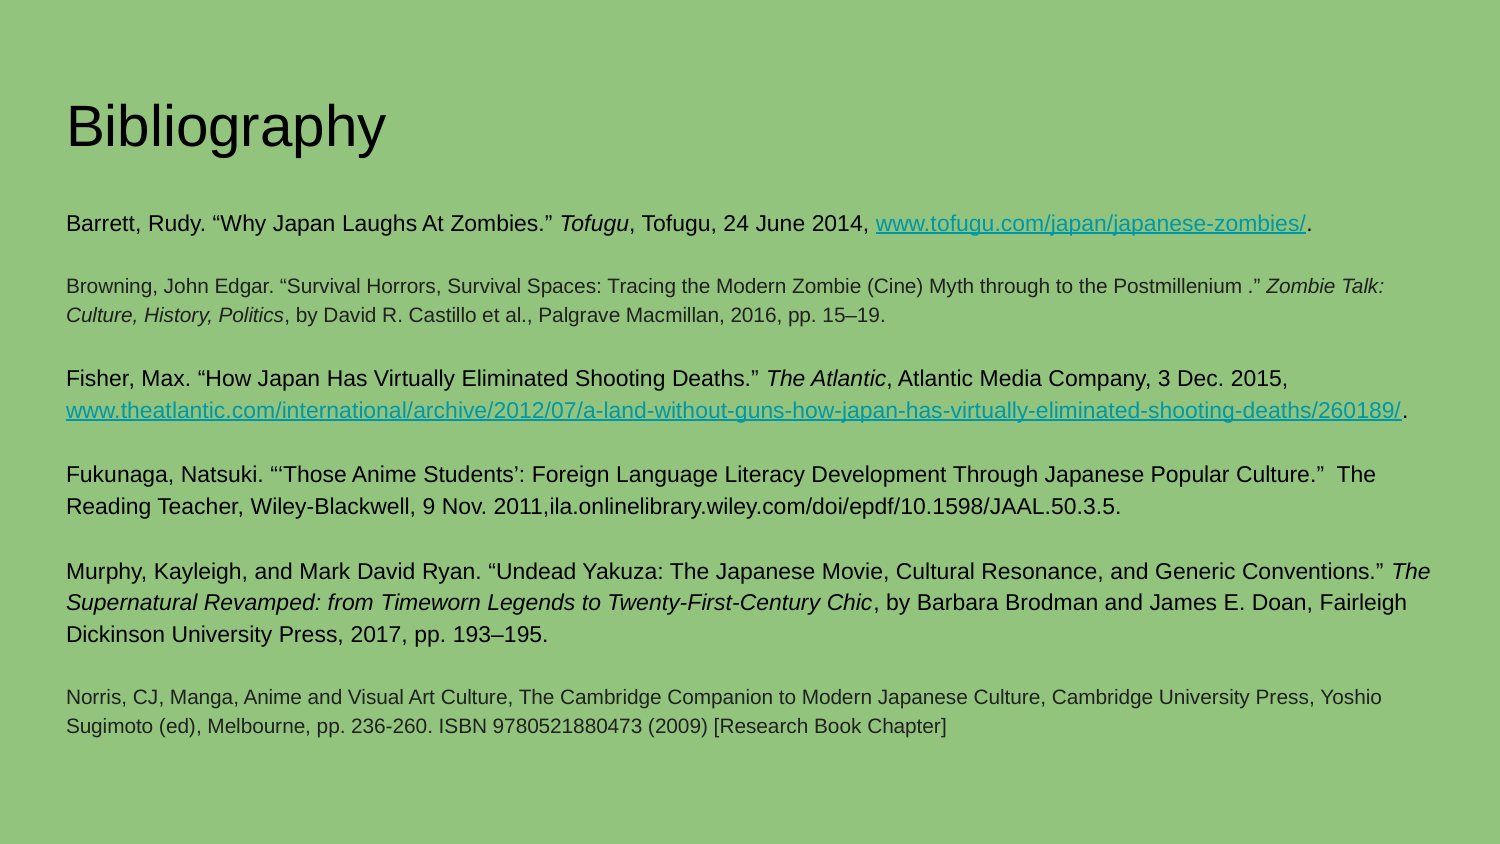

# Bibliography
Barrett, Rudy. “Why Japan Laughs At Zombies.” Tofugu, Tofugu, 24 June 2014, www.tofugu.com/japan/japanese-zombies/.
Browning, John Edgar. “Survival Horrors, Survival Spaces: Tracing the Modern Zombie (Cine) Myth through to the Postmillenium .” Zombie Talk: Culture, History, Politics, by David R. Castillo et al., Palgrave Macmillan, 2016, pp. 15–19.
Fisher, Max. “How Japan Has Virtually Eliminated Shooting Deaths.” The Atlantic, Atlantic Media Company, 3 Dec. 2015, www.theatlantic.com/international/archive/2012/07/a-land-without-guns-how-japan-has-virtually-eliminated-shooting-deaths/260189/.
Fukunaga, Natsuki. “‘Those Anime Students’: Foreign Language Literacy Development Through Japanese Popular Culture.”  The Reading Teacher, Wiley-Blackwell, 9 Nov. 2011,ila.onlinelibrary.wiley.com/doi/epdf/10.1598/JAAL.50.3.5.
Murphy, Kayleigh, and Mark David Ryan. “Undead Yakuza: The Japanese Movie, Cultural Resonance, and Generic Conventions.” The Supernatural Revamped: from Timeworn Legends to Twenty-First-Century Chic, by Barbara Brodman and James E. Doan, Fairleigh Dickinson University Press, 2017, pp. 193–195.
Norris, CJ, Manga, Anime and Visual Art Culture, The Cambridge Companion to Modern Japanese Culture, Cambridge University Press, Yoshio Sugimoto (ed), Melbourne, pp. 236-260. ISBN 9780521880473 (2009) [Research Book Chapter]